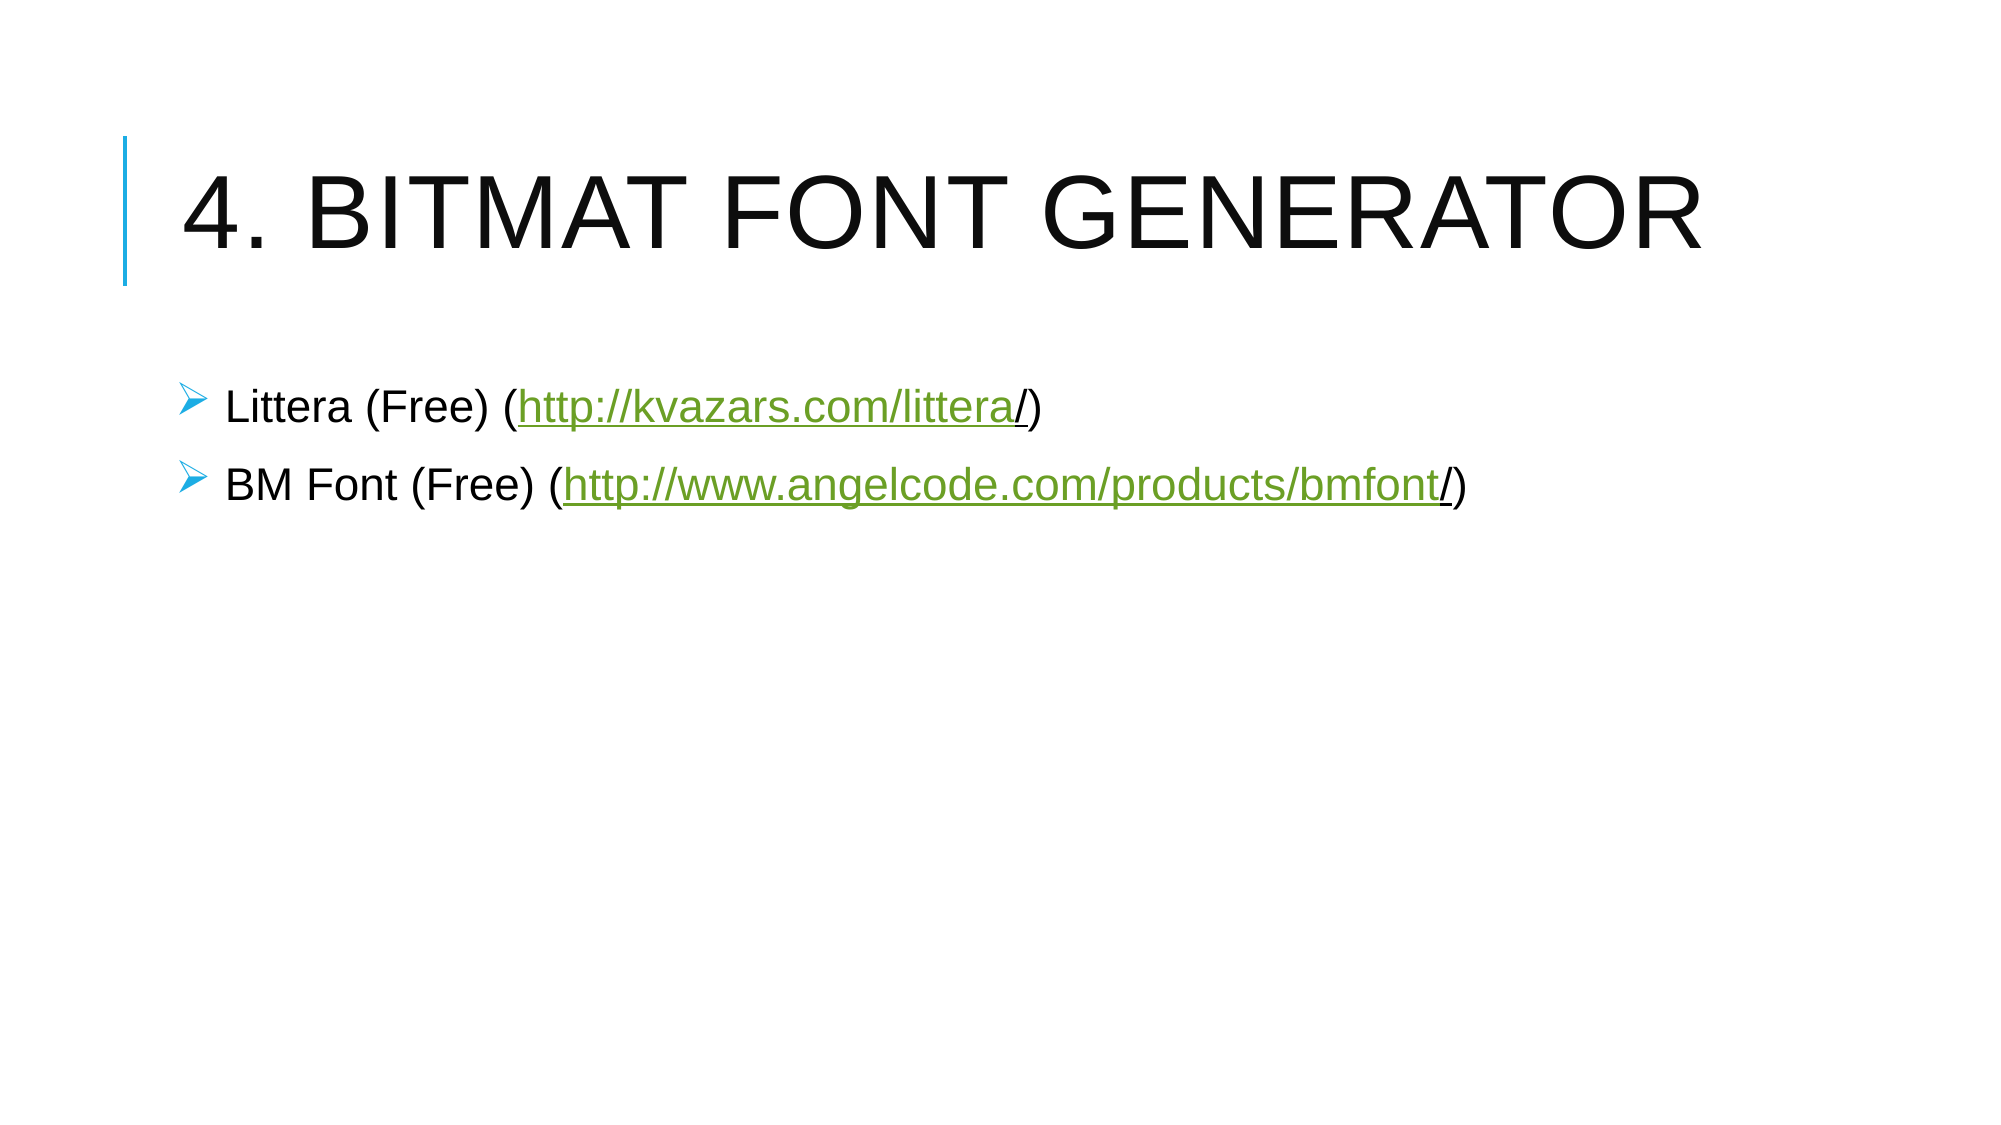

# 4. BITMAT Font Generator
 Littera (Free) (http://kvazars.com/littera/)
 BM Font (Free) (http://www.angelcode.com/products/bmfont/)